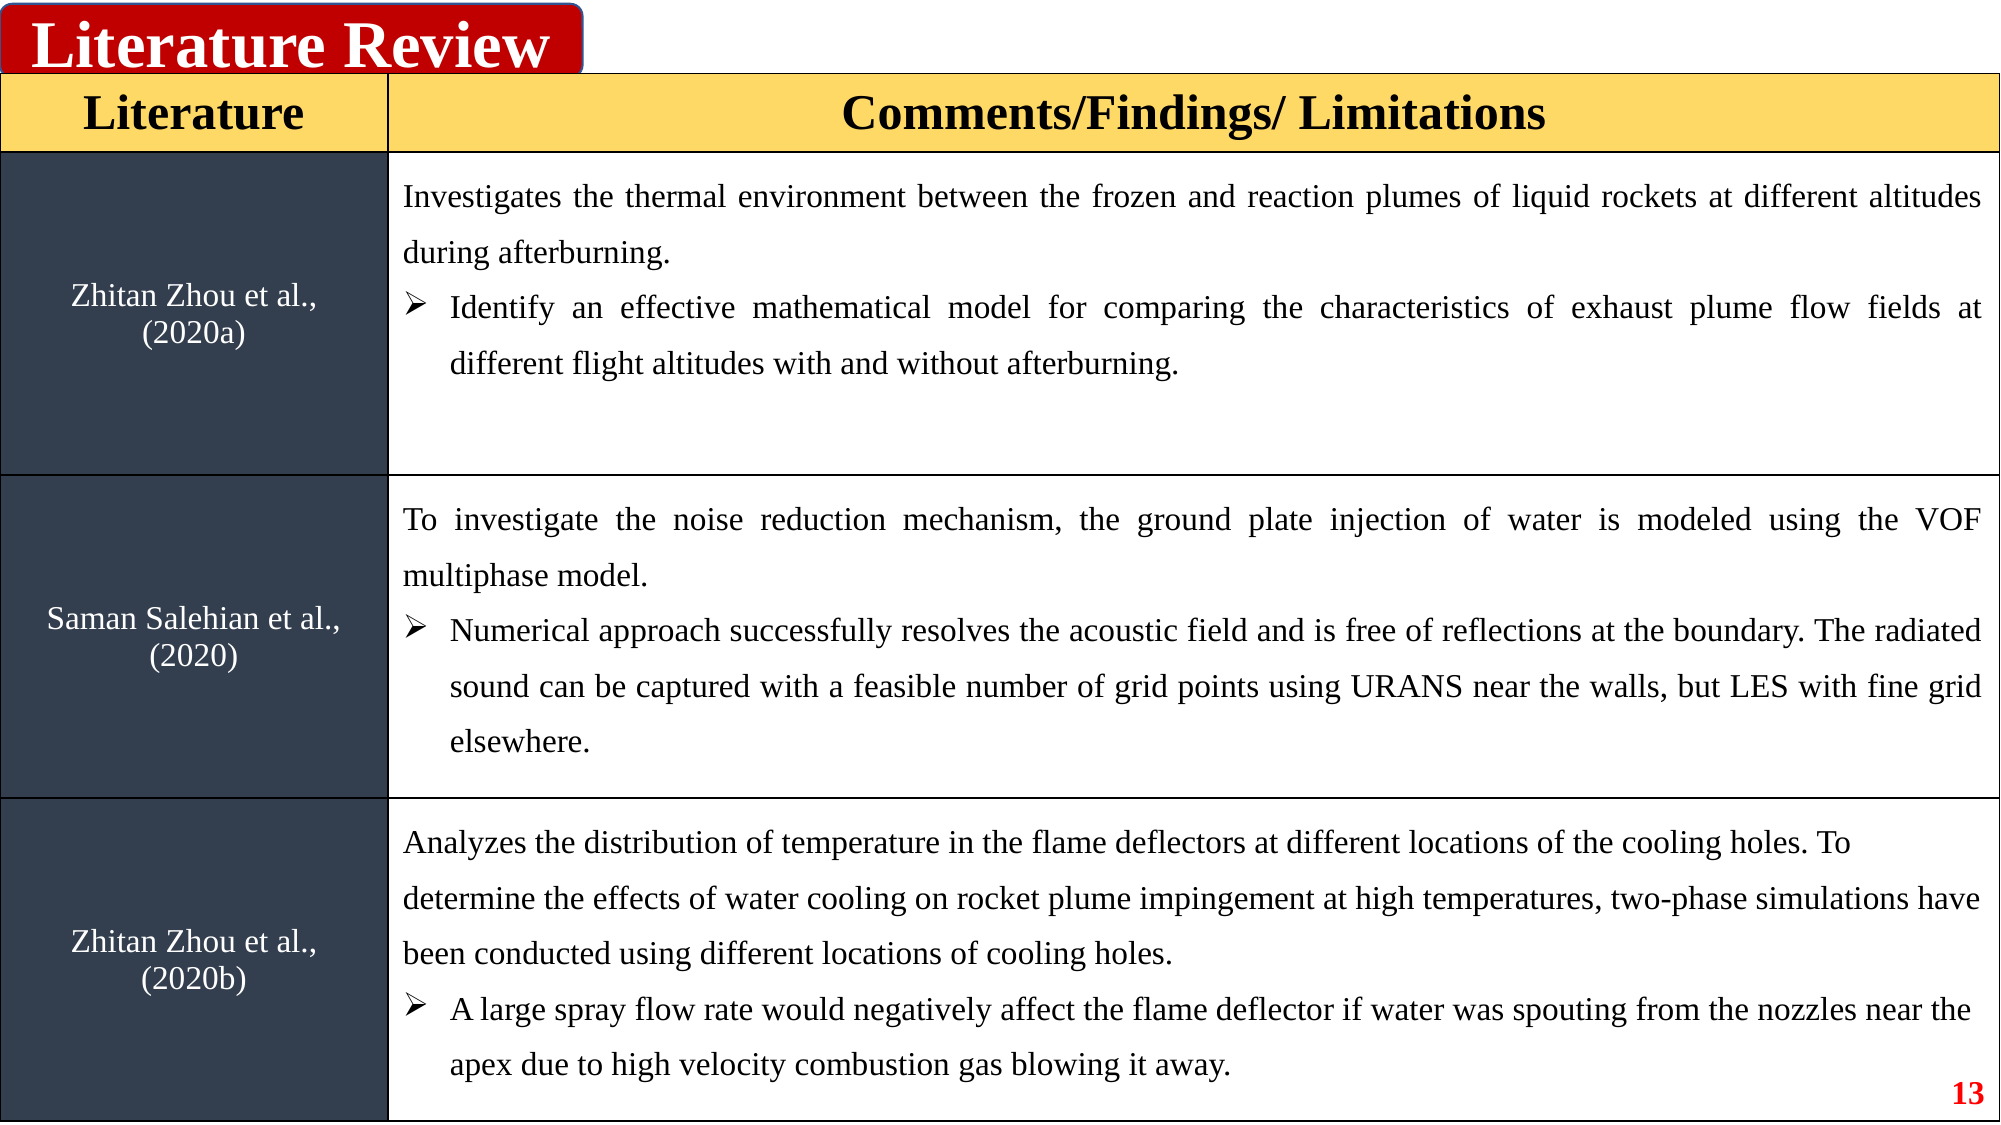

Literature Review
| Literature | Comments/Findings/ Limitations |
| --- | --- |
| Zhitan Zhou et al., (2020a) | Investigates the thermal environment between the frozen and reaction plumes of liquid rockets at different altitudes during afterburning. Identify an effective mathematical model for comparing the characteristics of exhaust plume flow fields at different flight altitudes with and without afterburning. |
| Saman Salehian et al., (2020) | To investigate the noise reduction mechanism, the ground plate injection of water is modeled using the VOF multiphase model. Numerical approach successfully resolves the acoustic field and is free of reflections at the boundary. The radiated sound can be captured with a feasible number of grid points using URANS near the walls, but LES with fine grid elsewhere. |
| Zhitan Zhou et al., (2020b) | Analyzes the distribution of temperature in the flame deflectors at different locations of the cooling holes. To determine the effects of water cooling on rocket plume impingement at high temperatures, two-phase simulations have been conducted using different locations of cooling holes. A large spray flow rate would negatively affect the flame deflector if water was spouting from the nozzles near the apex due to high velocity combustion gas blowing it away. |
13